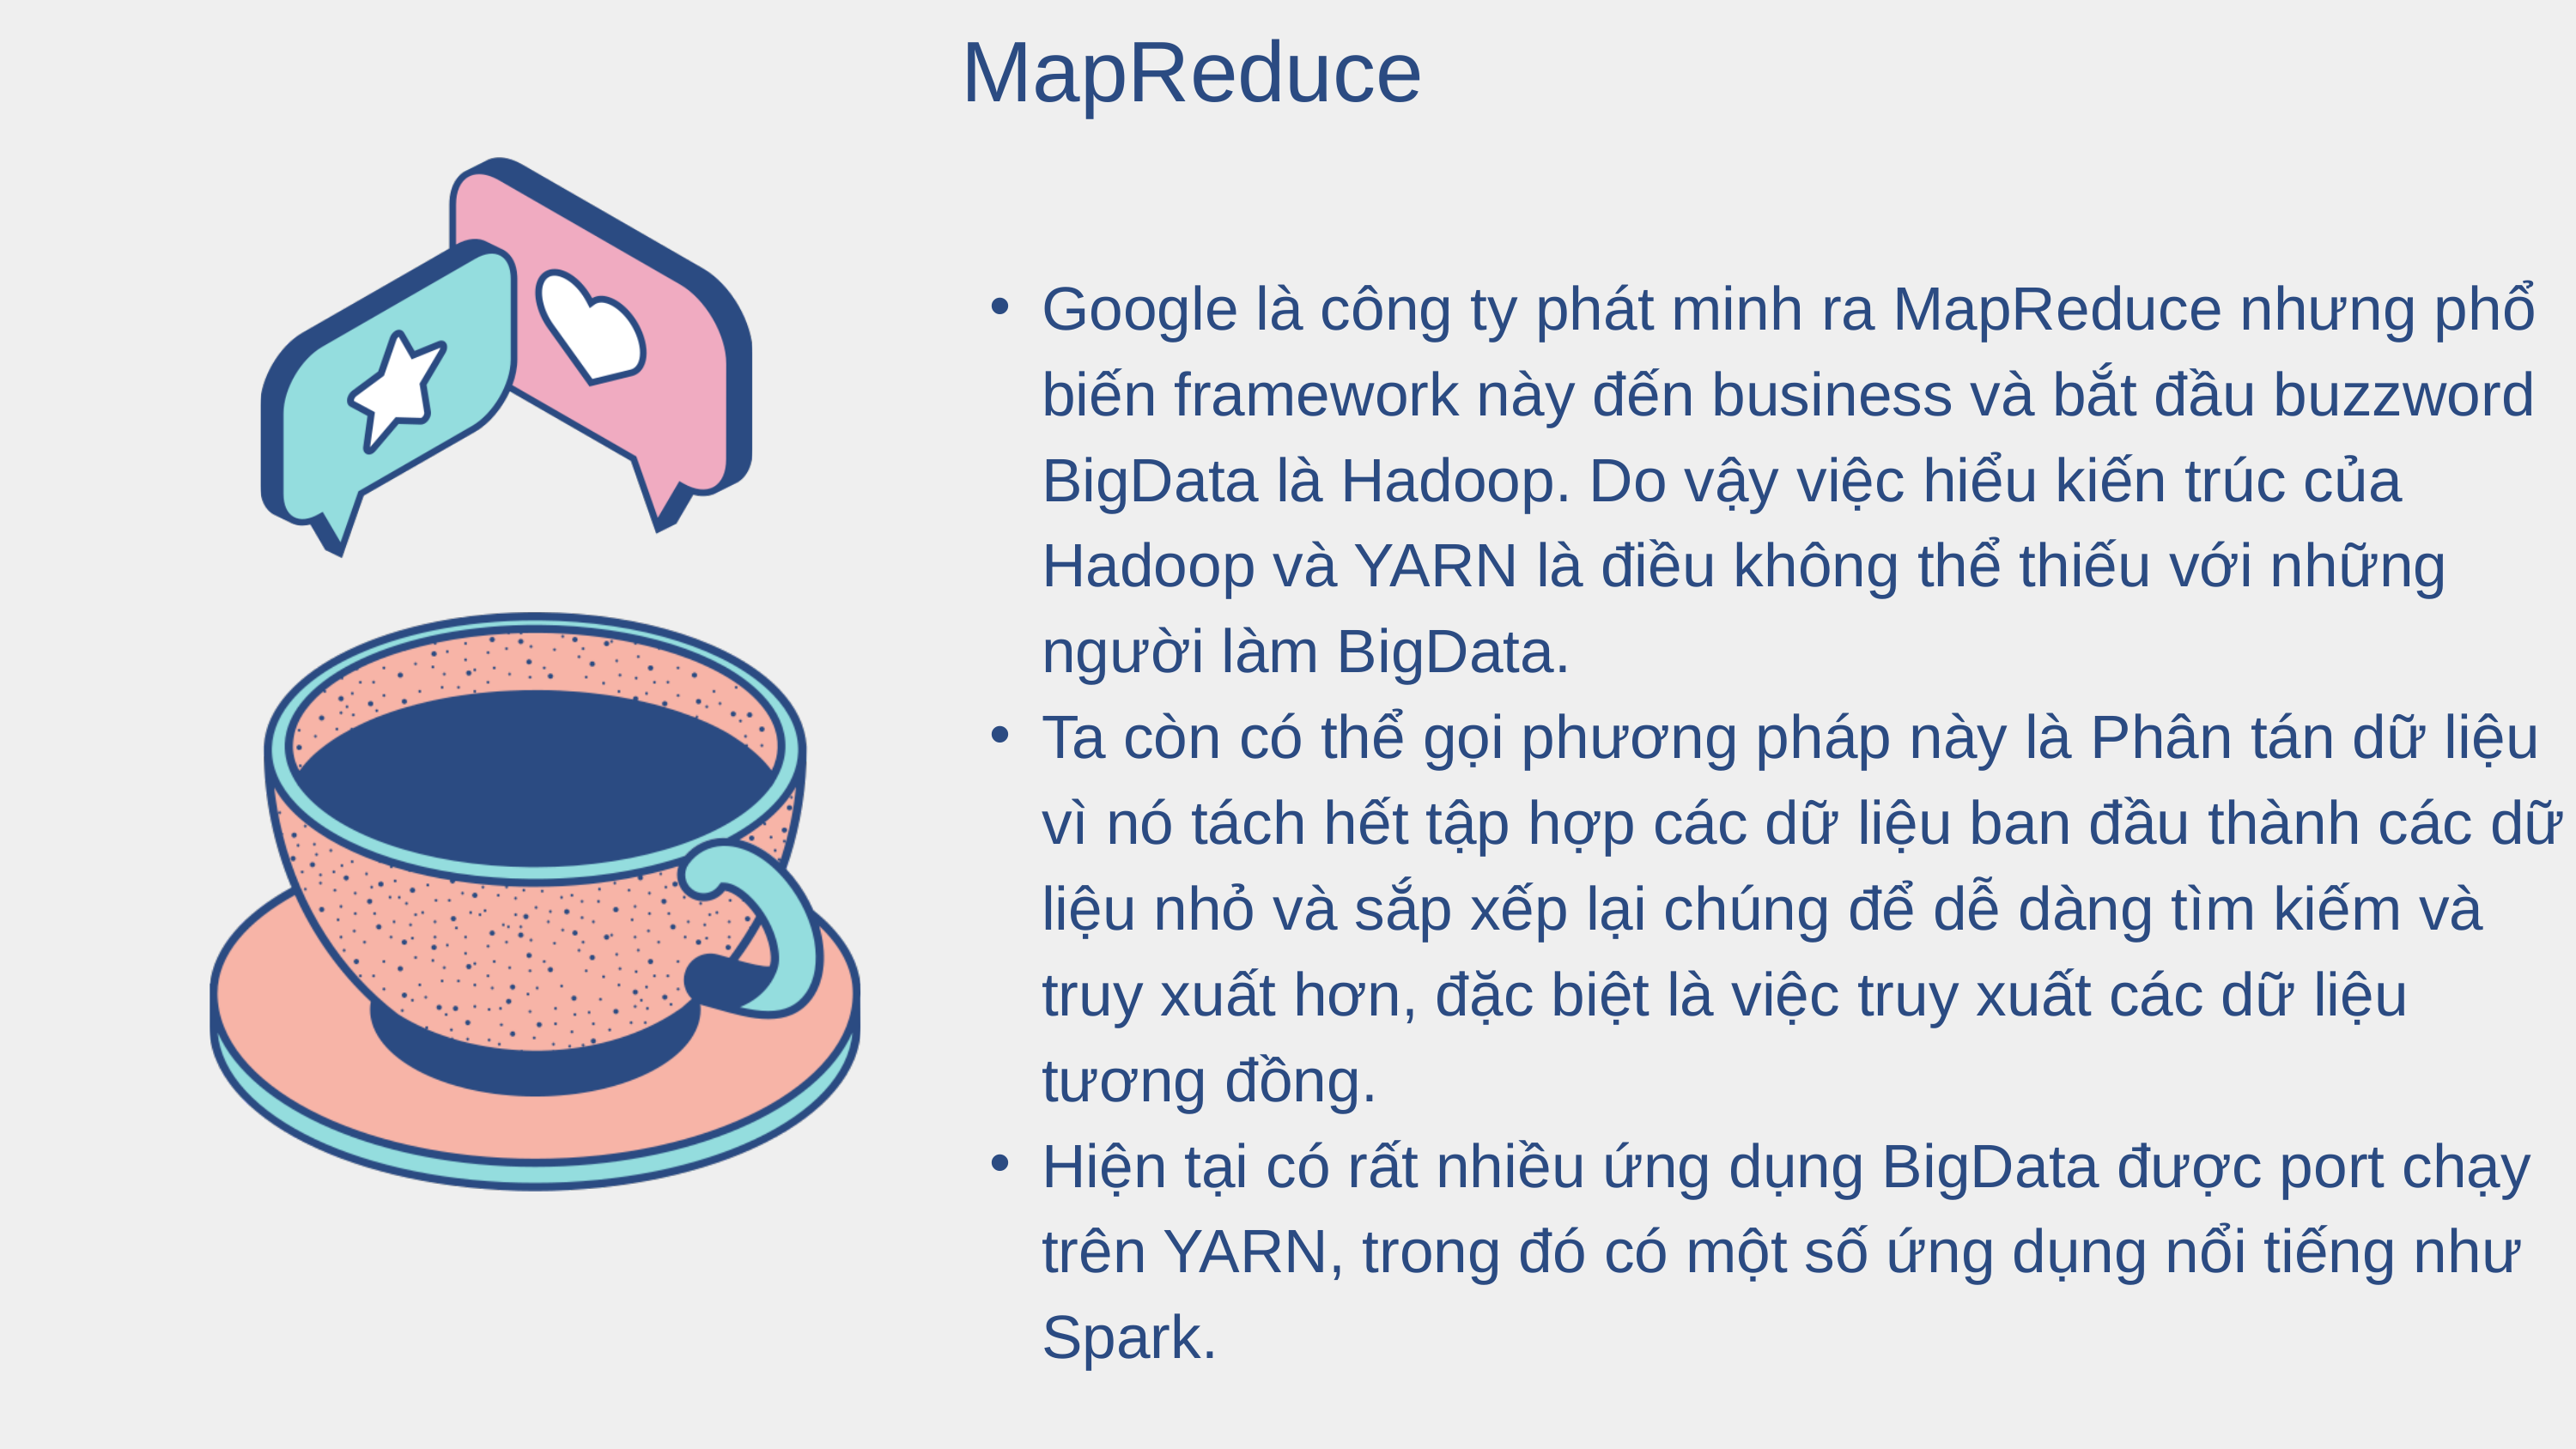

MapReduce
Google là công ty phát minh ra MapReduce nhưng phổ biến framework này đến business và bắt đầu buzzword BigData là Hadoop. Do vậy việc hiểu kiến trúc của Hadoop và YARN là điều không thể thiếu với những người làm BigData.
Ta còn có thể gọi phương pháp này là Phân tán dữ liệu vì nó tách hết tập hợp các dữ liệu ban đầu thành các dữ liệu nhỏ và sắp xếp lại chúng để dễ dàng tìm kiếm và truy xuất hơn, đặc biệt là việc truy xuất các dữ liệu tương đồng.
Hiện tại có rất nhiều ứng dụng BigData được port chạy trên YARN, trong đó có một số ứng dụng nổi tiếng như Spark.